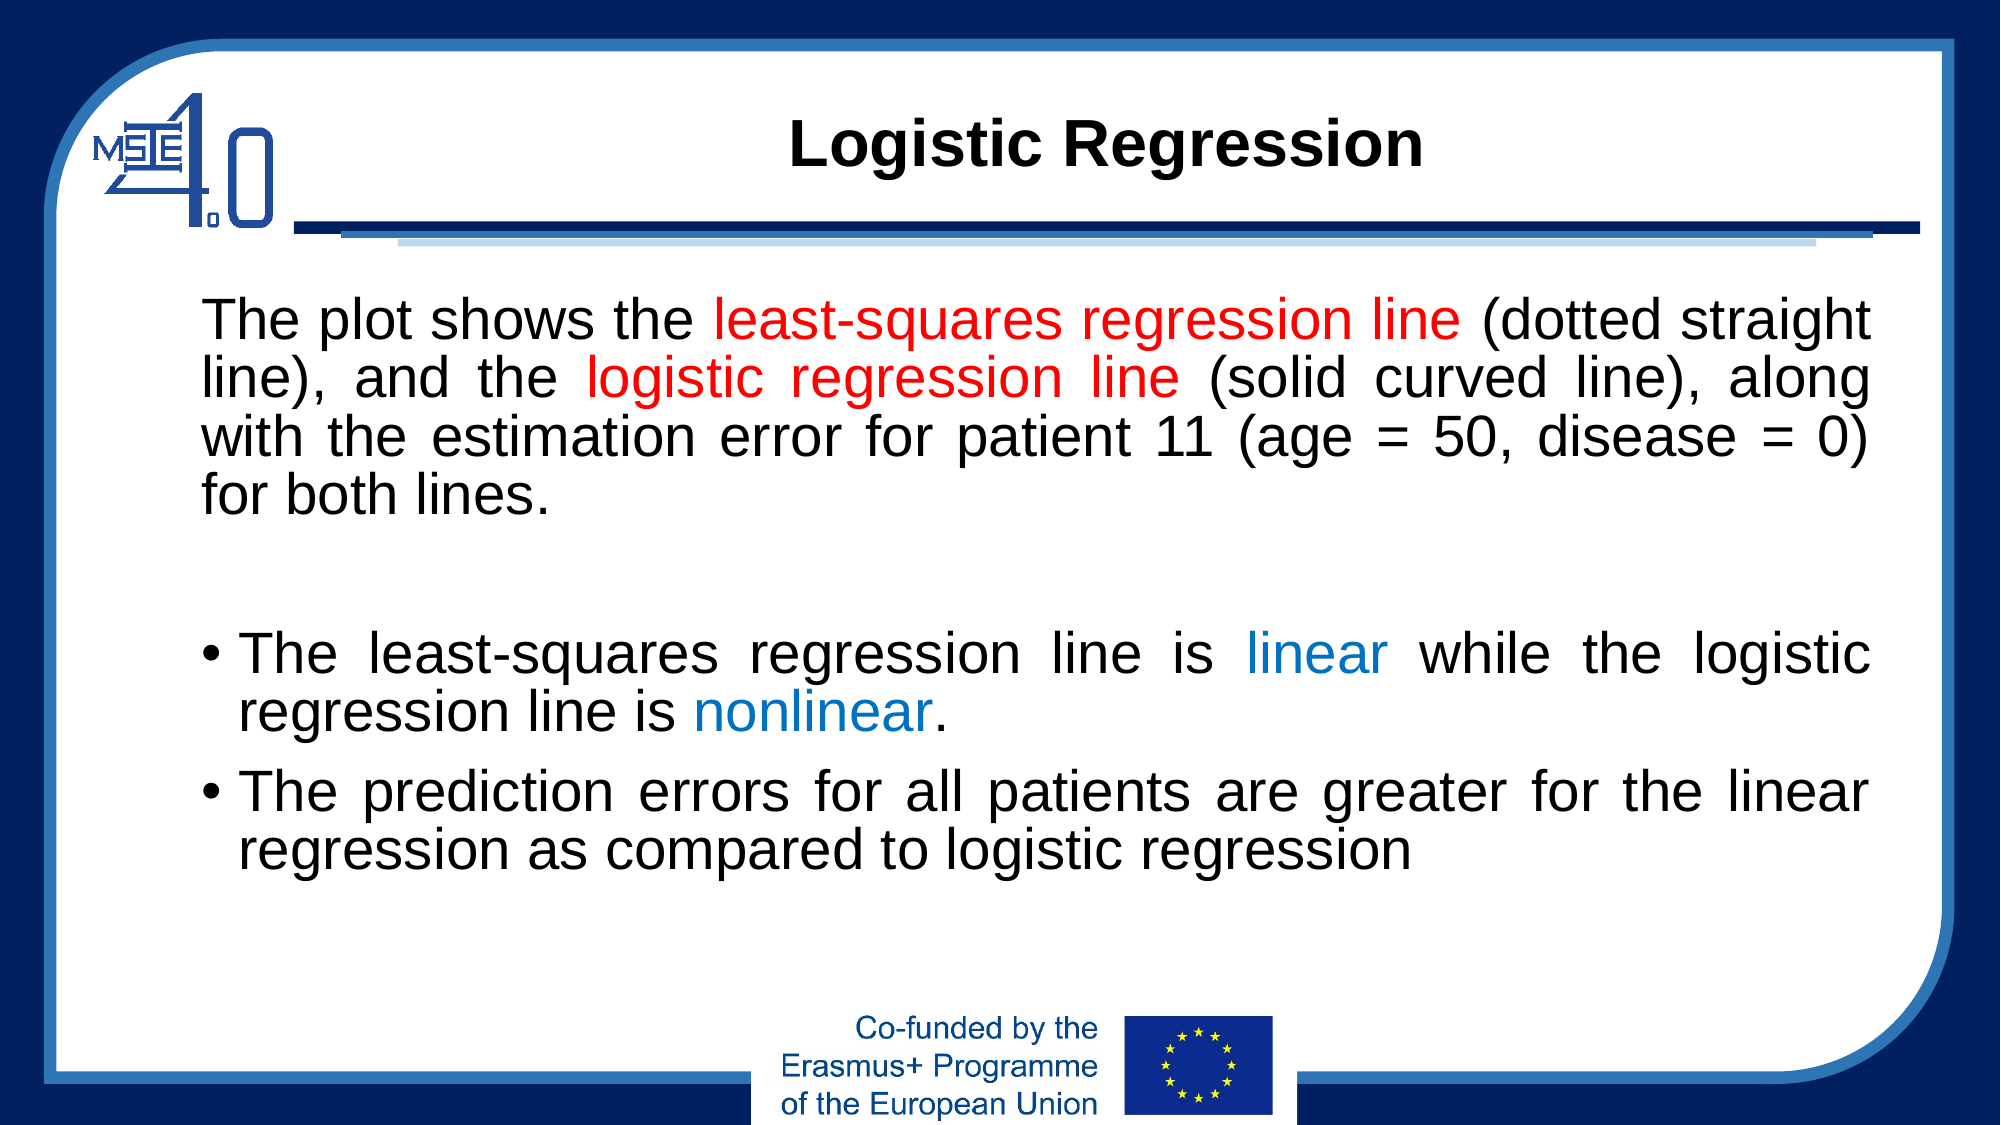

# Logistic Regression
The plot shows the least-squares regression line (dotted straight line), and the logistic regression line (solid curved line), along with the estimation error for patient 11 (age = 50, disease = 0) for both lines.

The least-squares regression line is linear while the logistic regression line is nonlinear.
The prediction errors for all patients are greater for the linear regression as compared to logistic regression